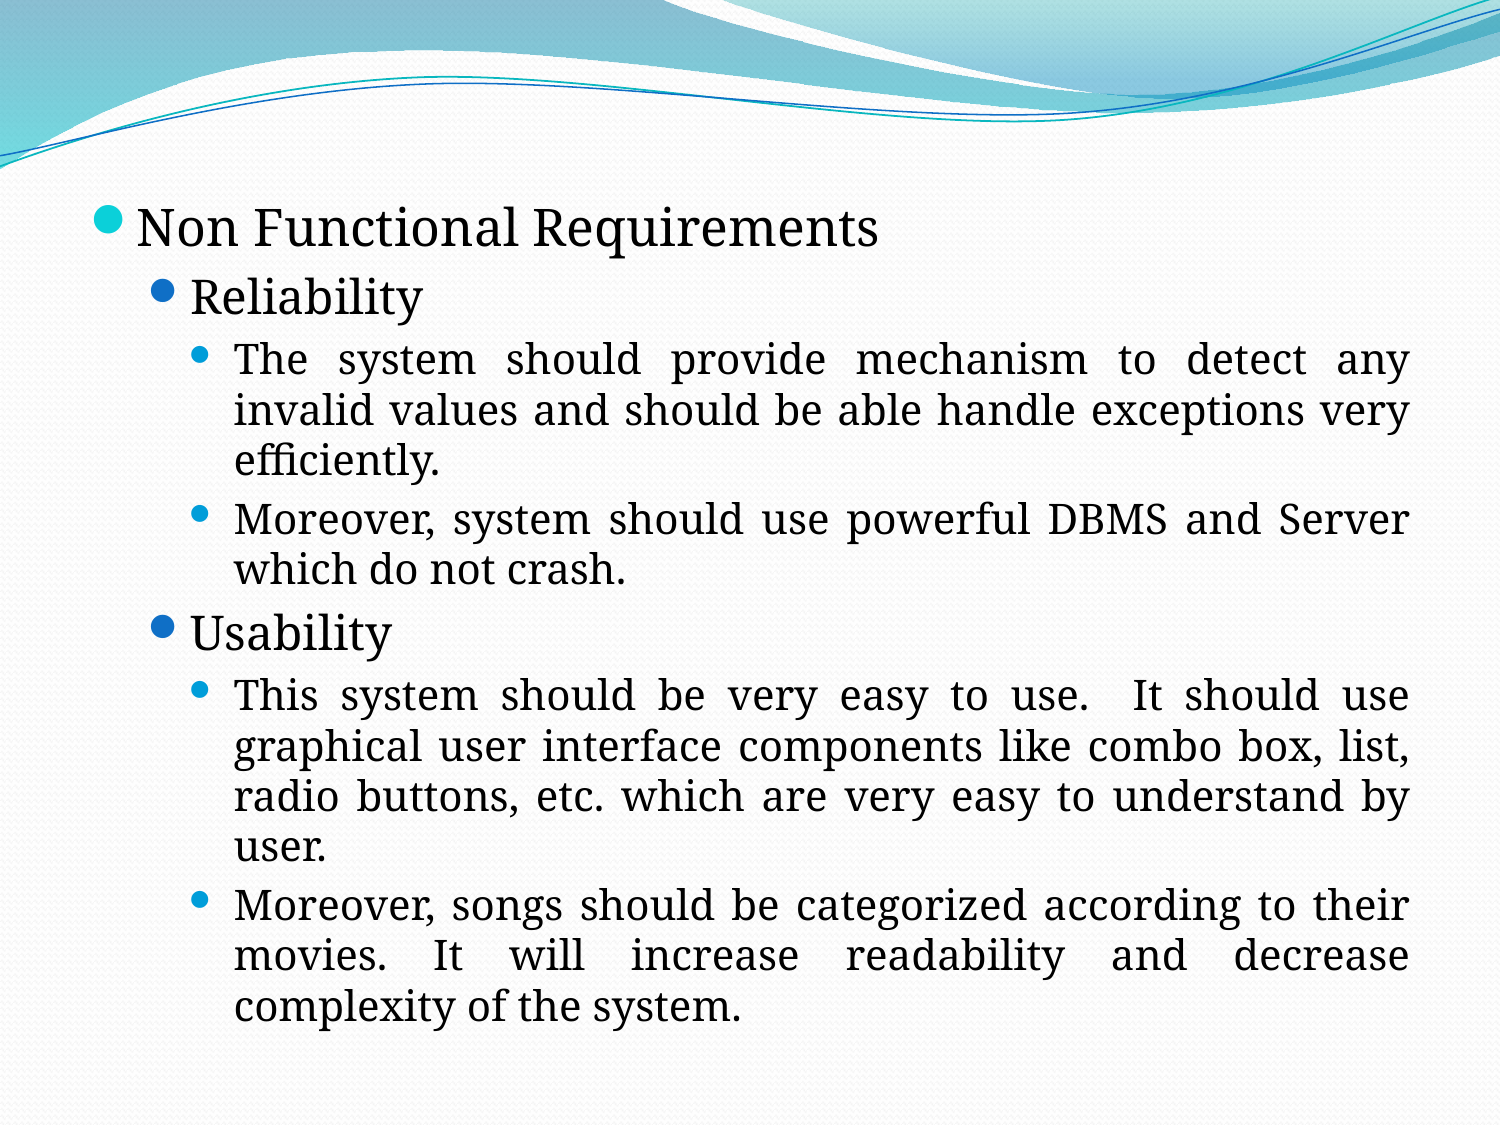

Non Functional Requirements
Reliability
The system should provide mechanism to detect any invalid values and should be able handle exceptions very efficiently.
Moreover, system should use powerful DBMS and Server which do not crash.
Usability
This system should be very easy to use.  It should use graphical user interface components like combo box, list, radio buttons, etc. which are very easy to understand by user.
Moreover, songs should be categorized according to their movies. It will increase readability and decrease complexity of the system.